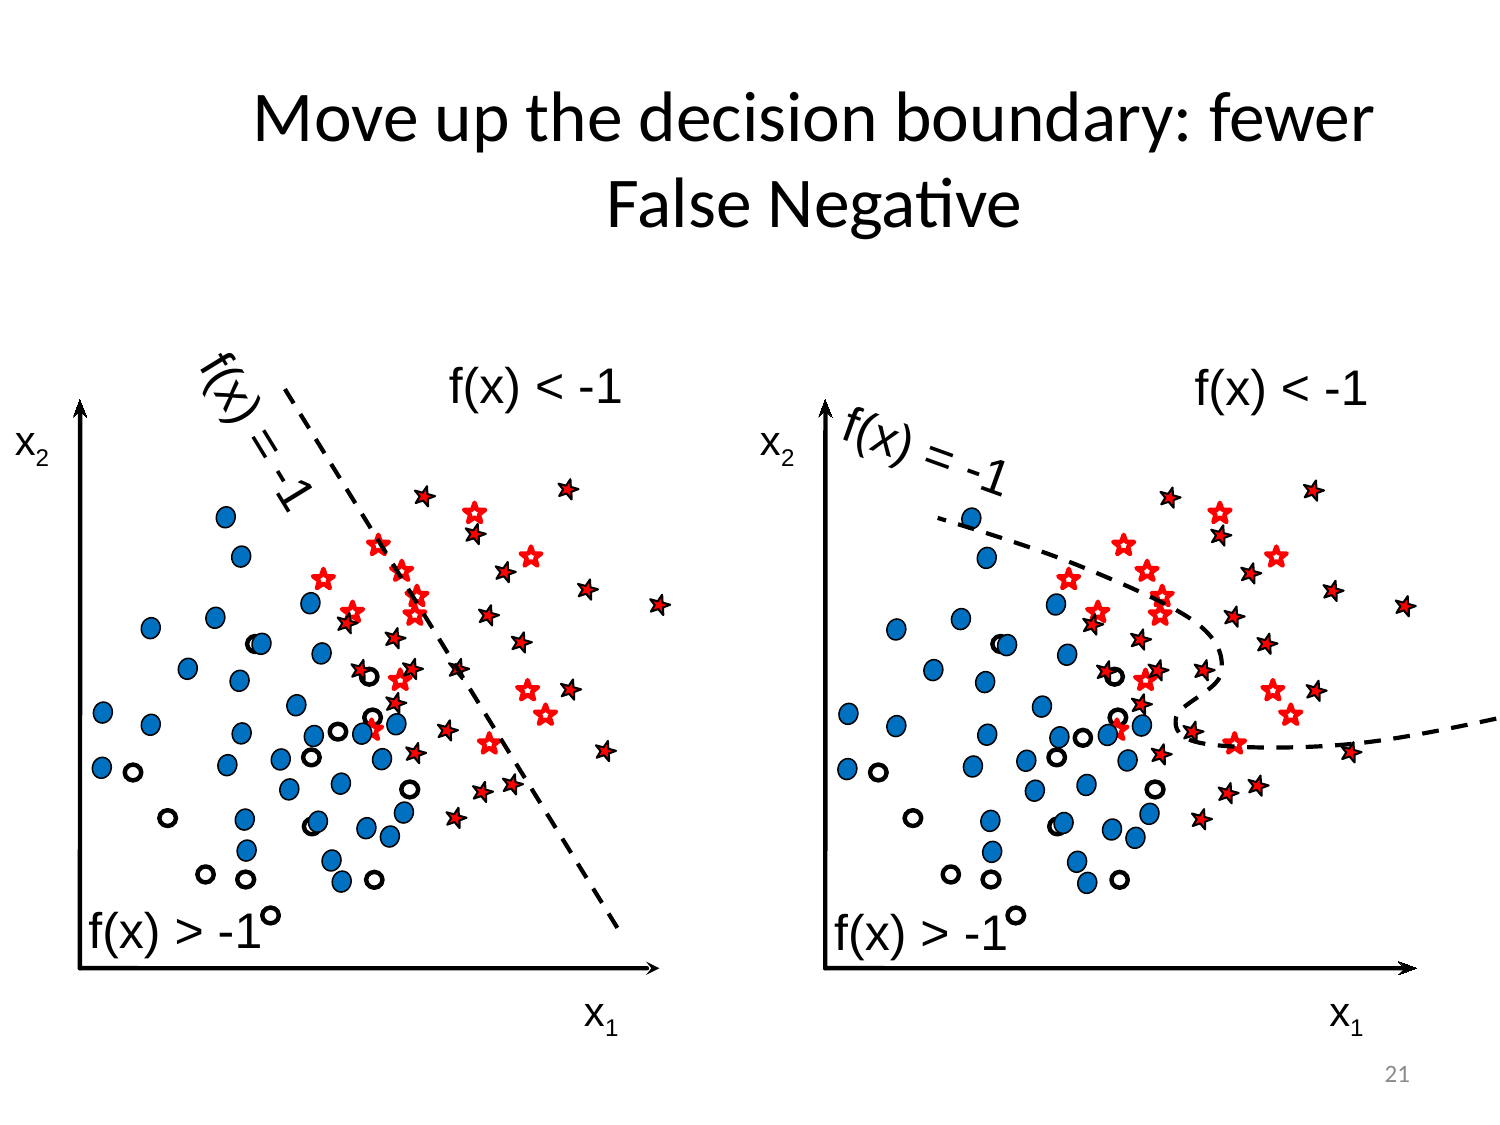

Move up the decision boundary: fewer False Negative
f(x) < -1
f(x) < -1

x2

x1
x2

f(x) = -1

f(x) = -1

f(x) > -1
f(x) > -1

x1
21